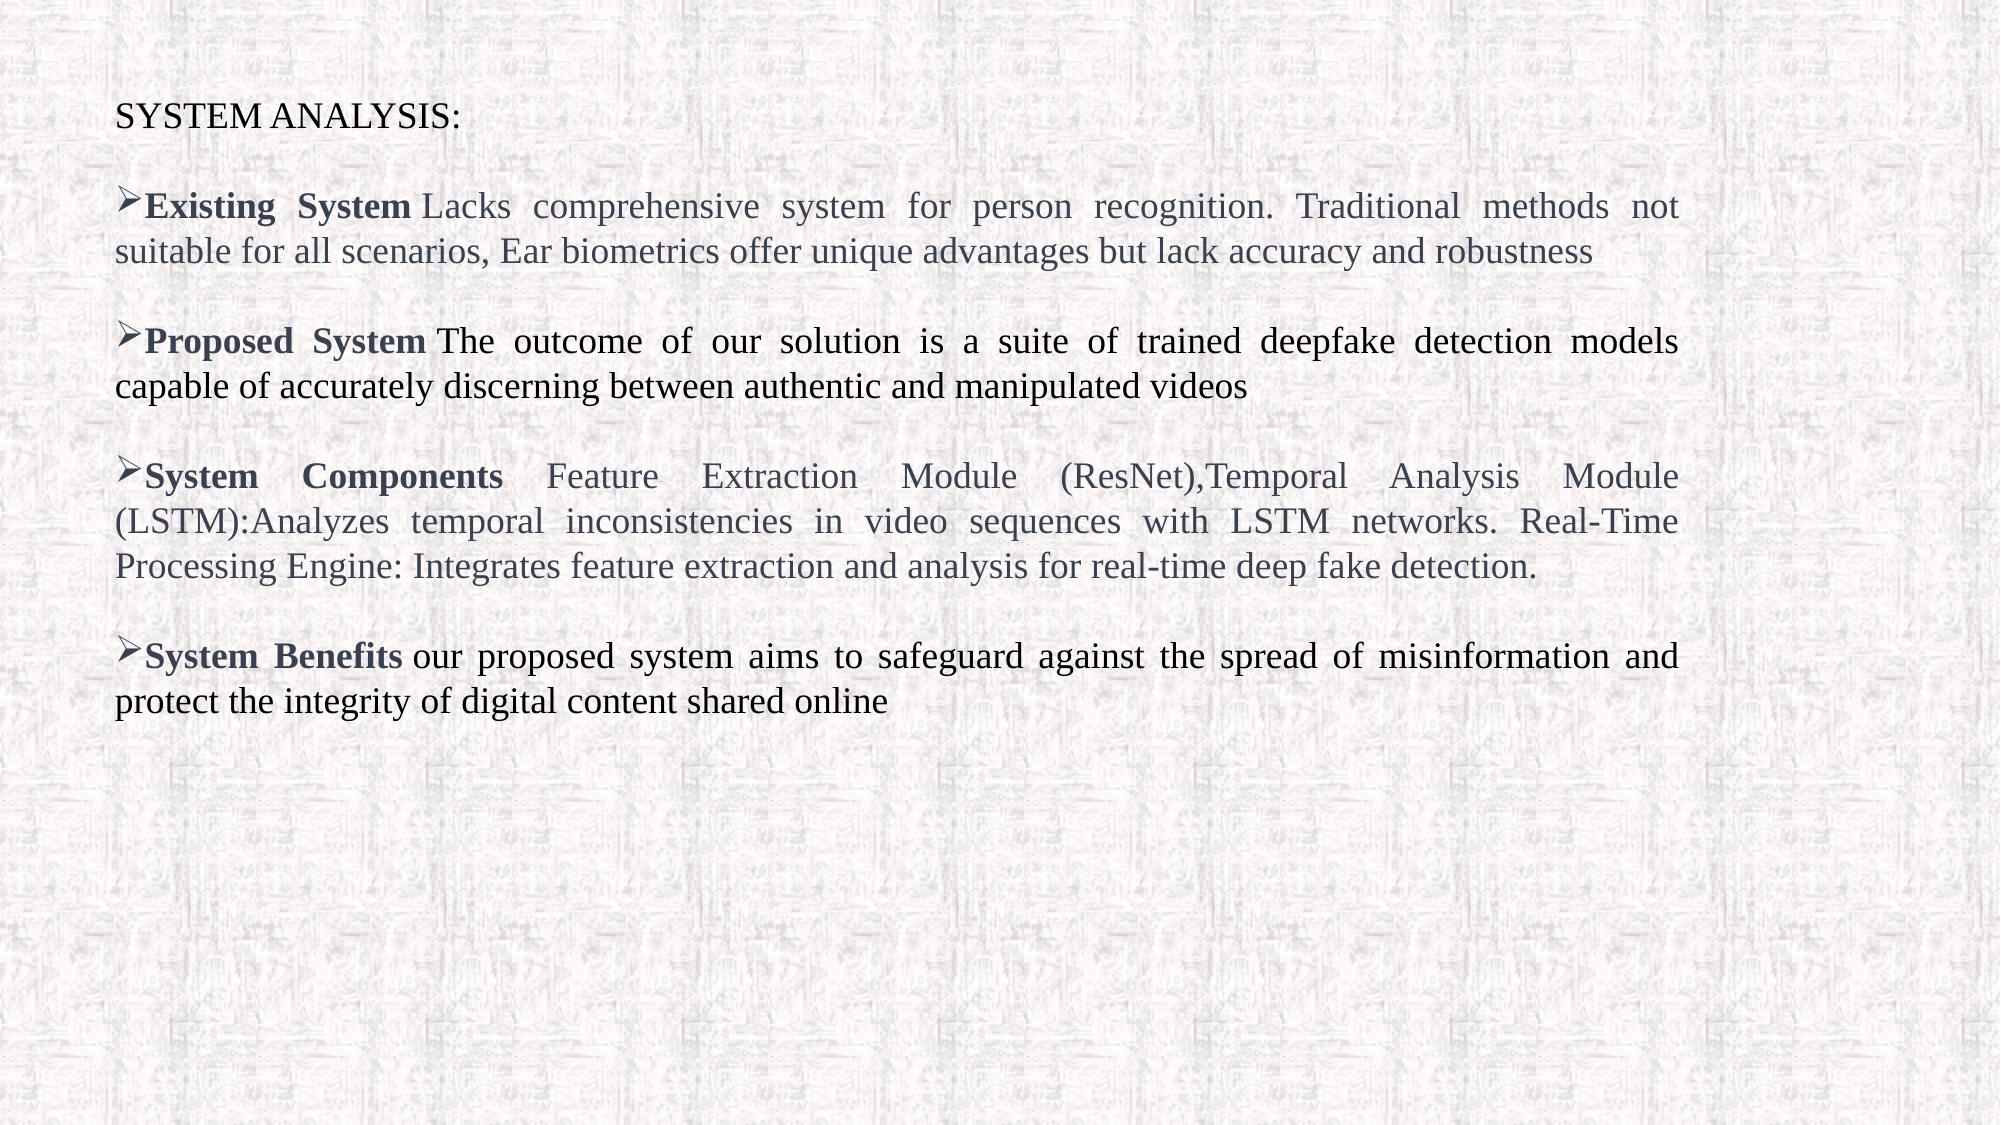

SYSTEM ANALYSIS:

Existing System Lacks comprehensive system for person recognition. Traditional methods not suitable for all scenarios, Ear biometrics offer unique advantages but lack accuracy and robustness

Proposed System The outcome of our solution is a suite of trained deepfake detection models capable of accurately discerning between authentic and manipulated videos

System Components Feature Extraction Module (ResNet),Temporal Analysis Module (LSTM):Analyzes temporal inconsistencies in video sequences with LSTM networks. Real-Time Processing Engine: Integrates feature extraction and analysis for real-time deep fake detection.

System Benefits our proposed system aims to safeguard against the spread of misinformation and protect the integrity of digital content shared online